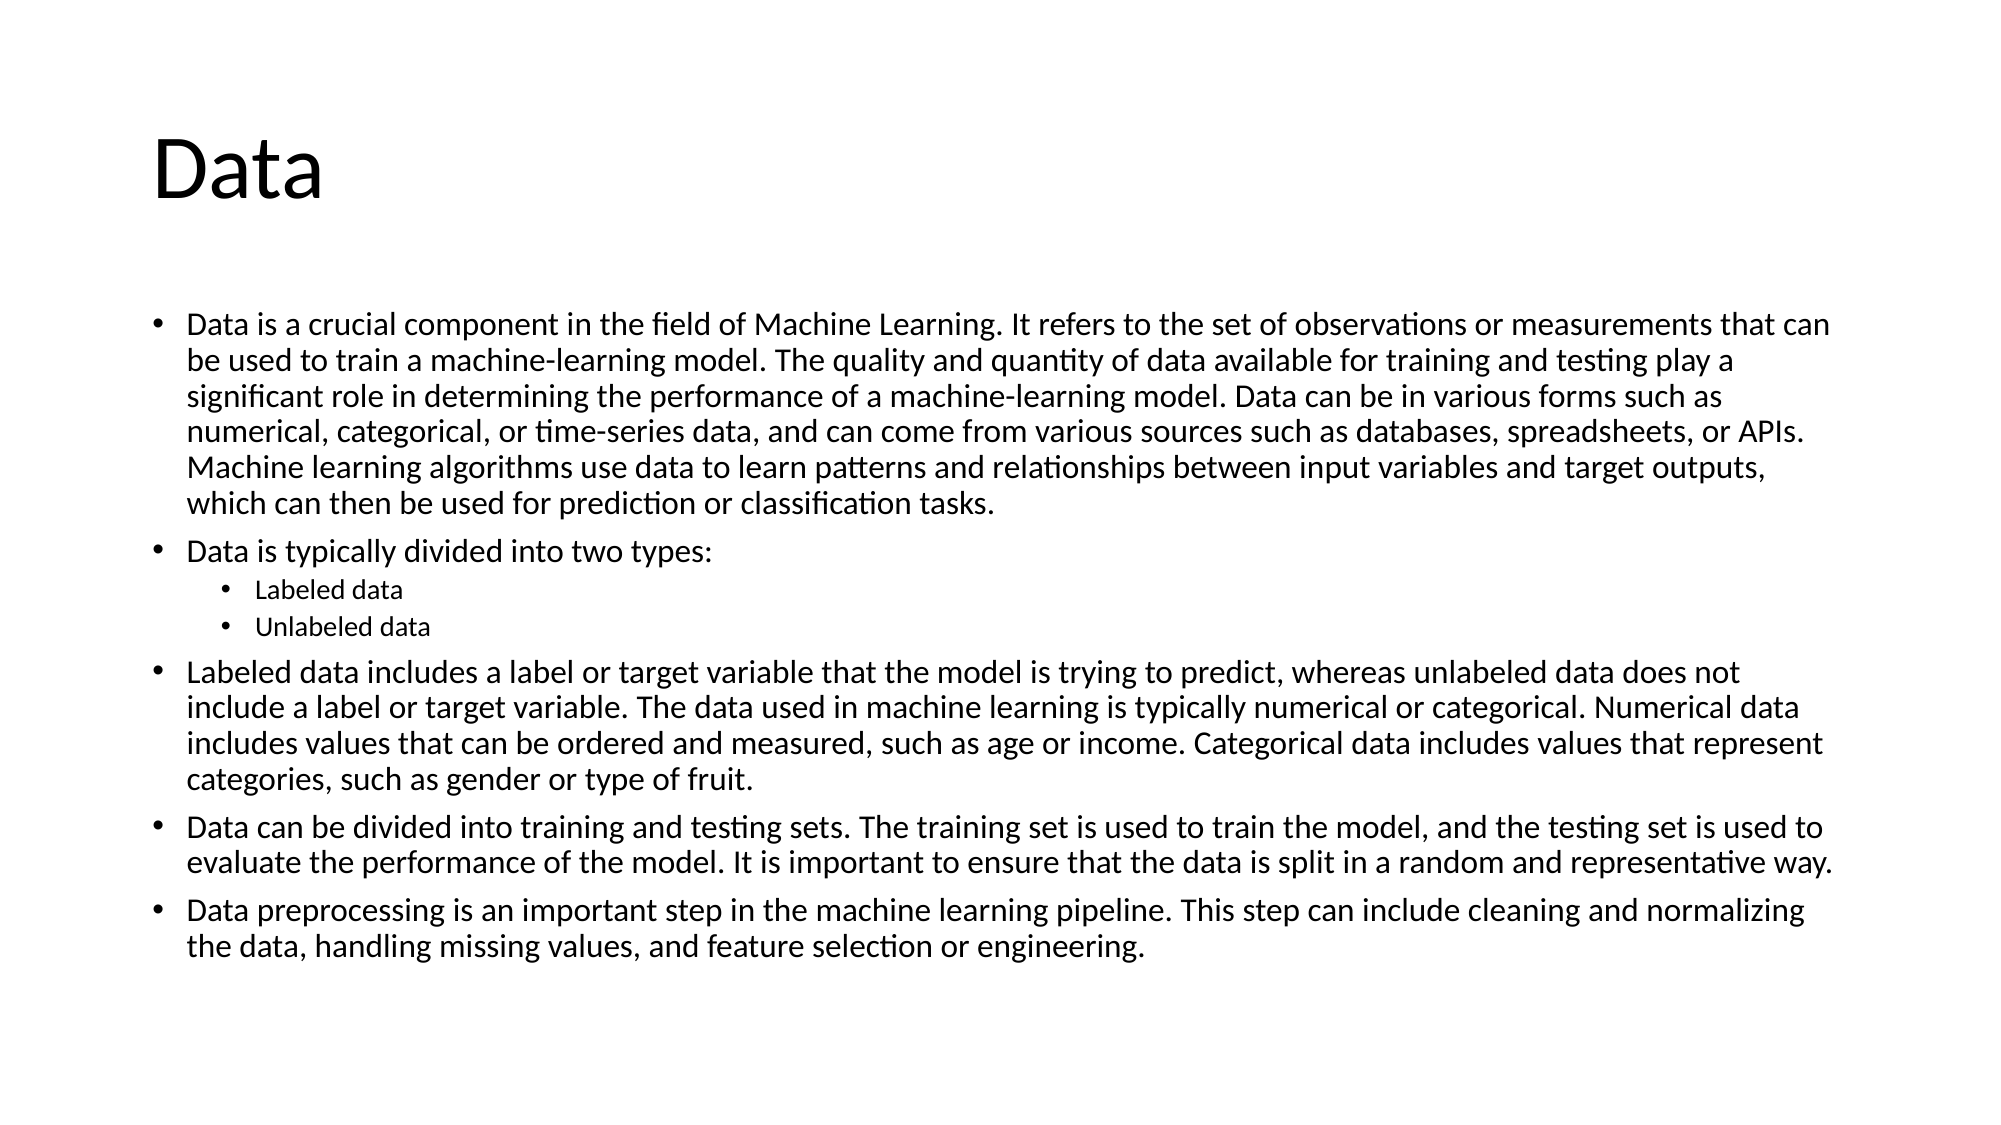

# Data
Data is a crucial component in the field of Machine Learning. It refers to the set of observations or measurements that can be used to train a machine-learning model. The quality and quantity of data available for training and testing play a significant role in determining the performance of a machine-learning model. Data can be in various forms such as numerical, categorical, or time-series data, and can come from various sources such as databases, spreadsheets, or APIs. Machine learning algorithms use data to learn patterns and relationships between input variables and target outputs, which can then be used for prediction or classification tasks.
Data is typically divided into two types:
Labeled data
Unlabeled data
Labeled data includes a label or target variable that the model is trying to predict, whereas unlabeled data does not include a label or target variable. The data used in machine learning is typically numerical or categorical. Numerical data includes values that can be ordered and measured, such as age or income. Categorical data includes values that represent categories, such as gender or type of fruit.
Data can be divided into training and testing sets. The training set is used to train the model, and the testing set is used to evaluate the performance of the model. It is important to ensure that the data is split in a random and representative way.
Data preprocessing is an important step in the machine learning pipeline. This step can include cleaning and normalizing the data, handling missing values, and feature selection or engineering.